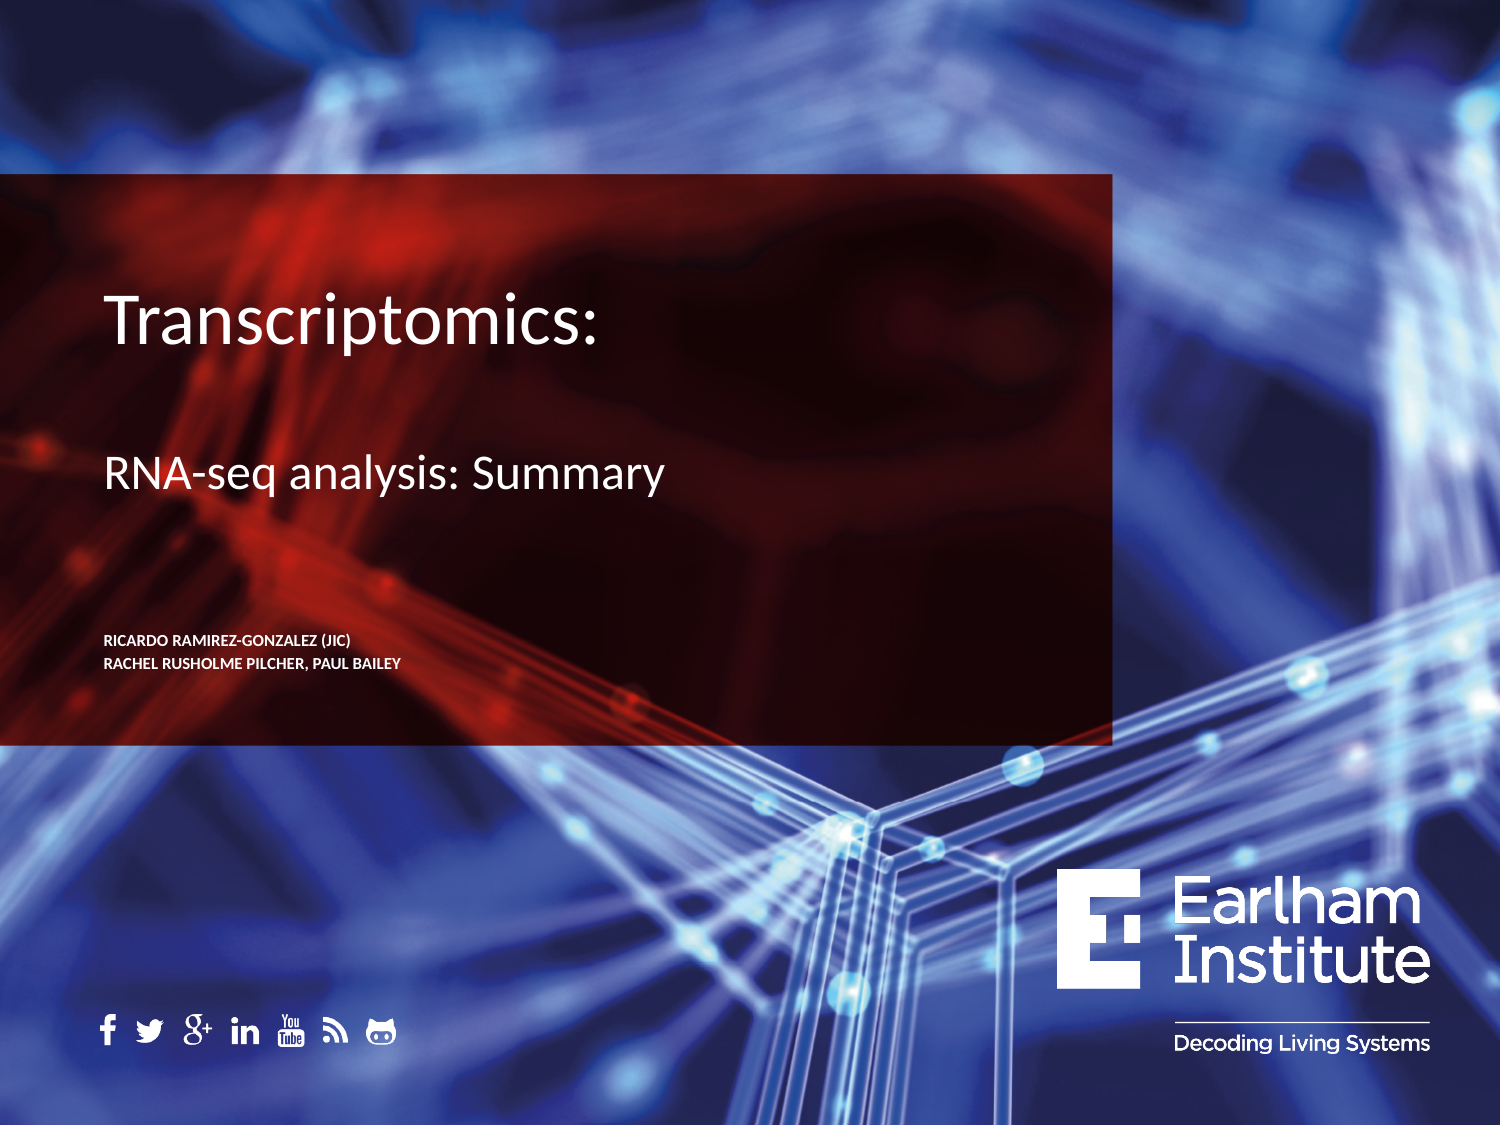

# Transcriptomics:
RNA-seq analysis: Summary
Ricardo Ramirez-Gonzalez (JIC)
Rachel Rusholme pilcher, PAUL BAILEY